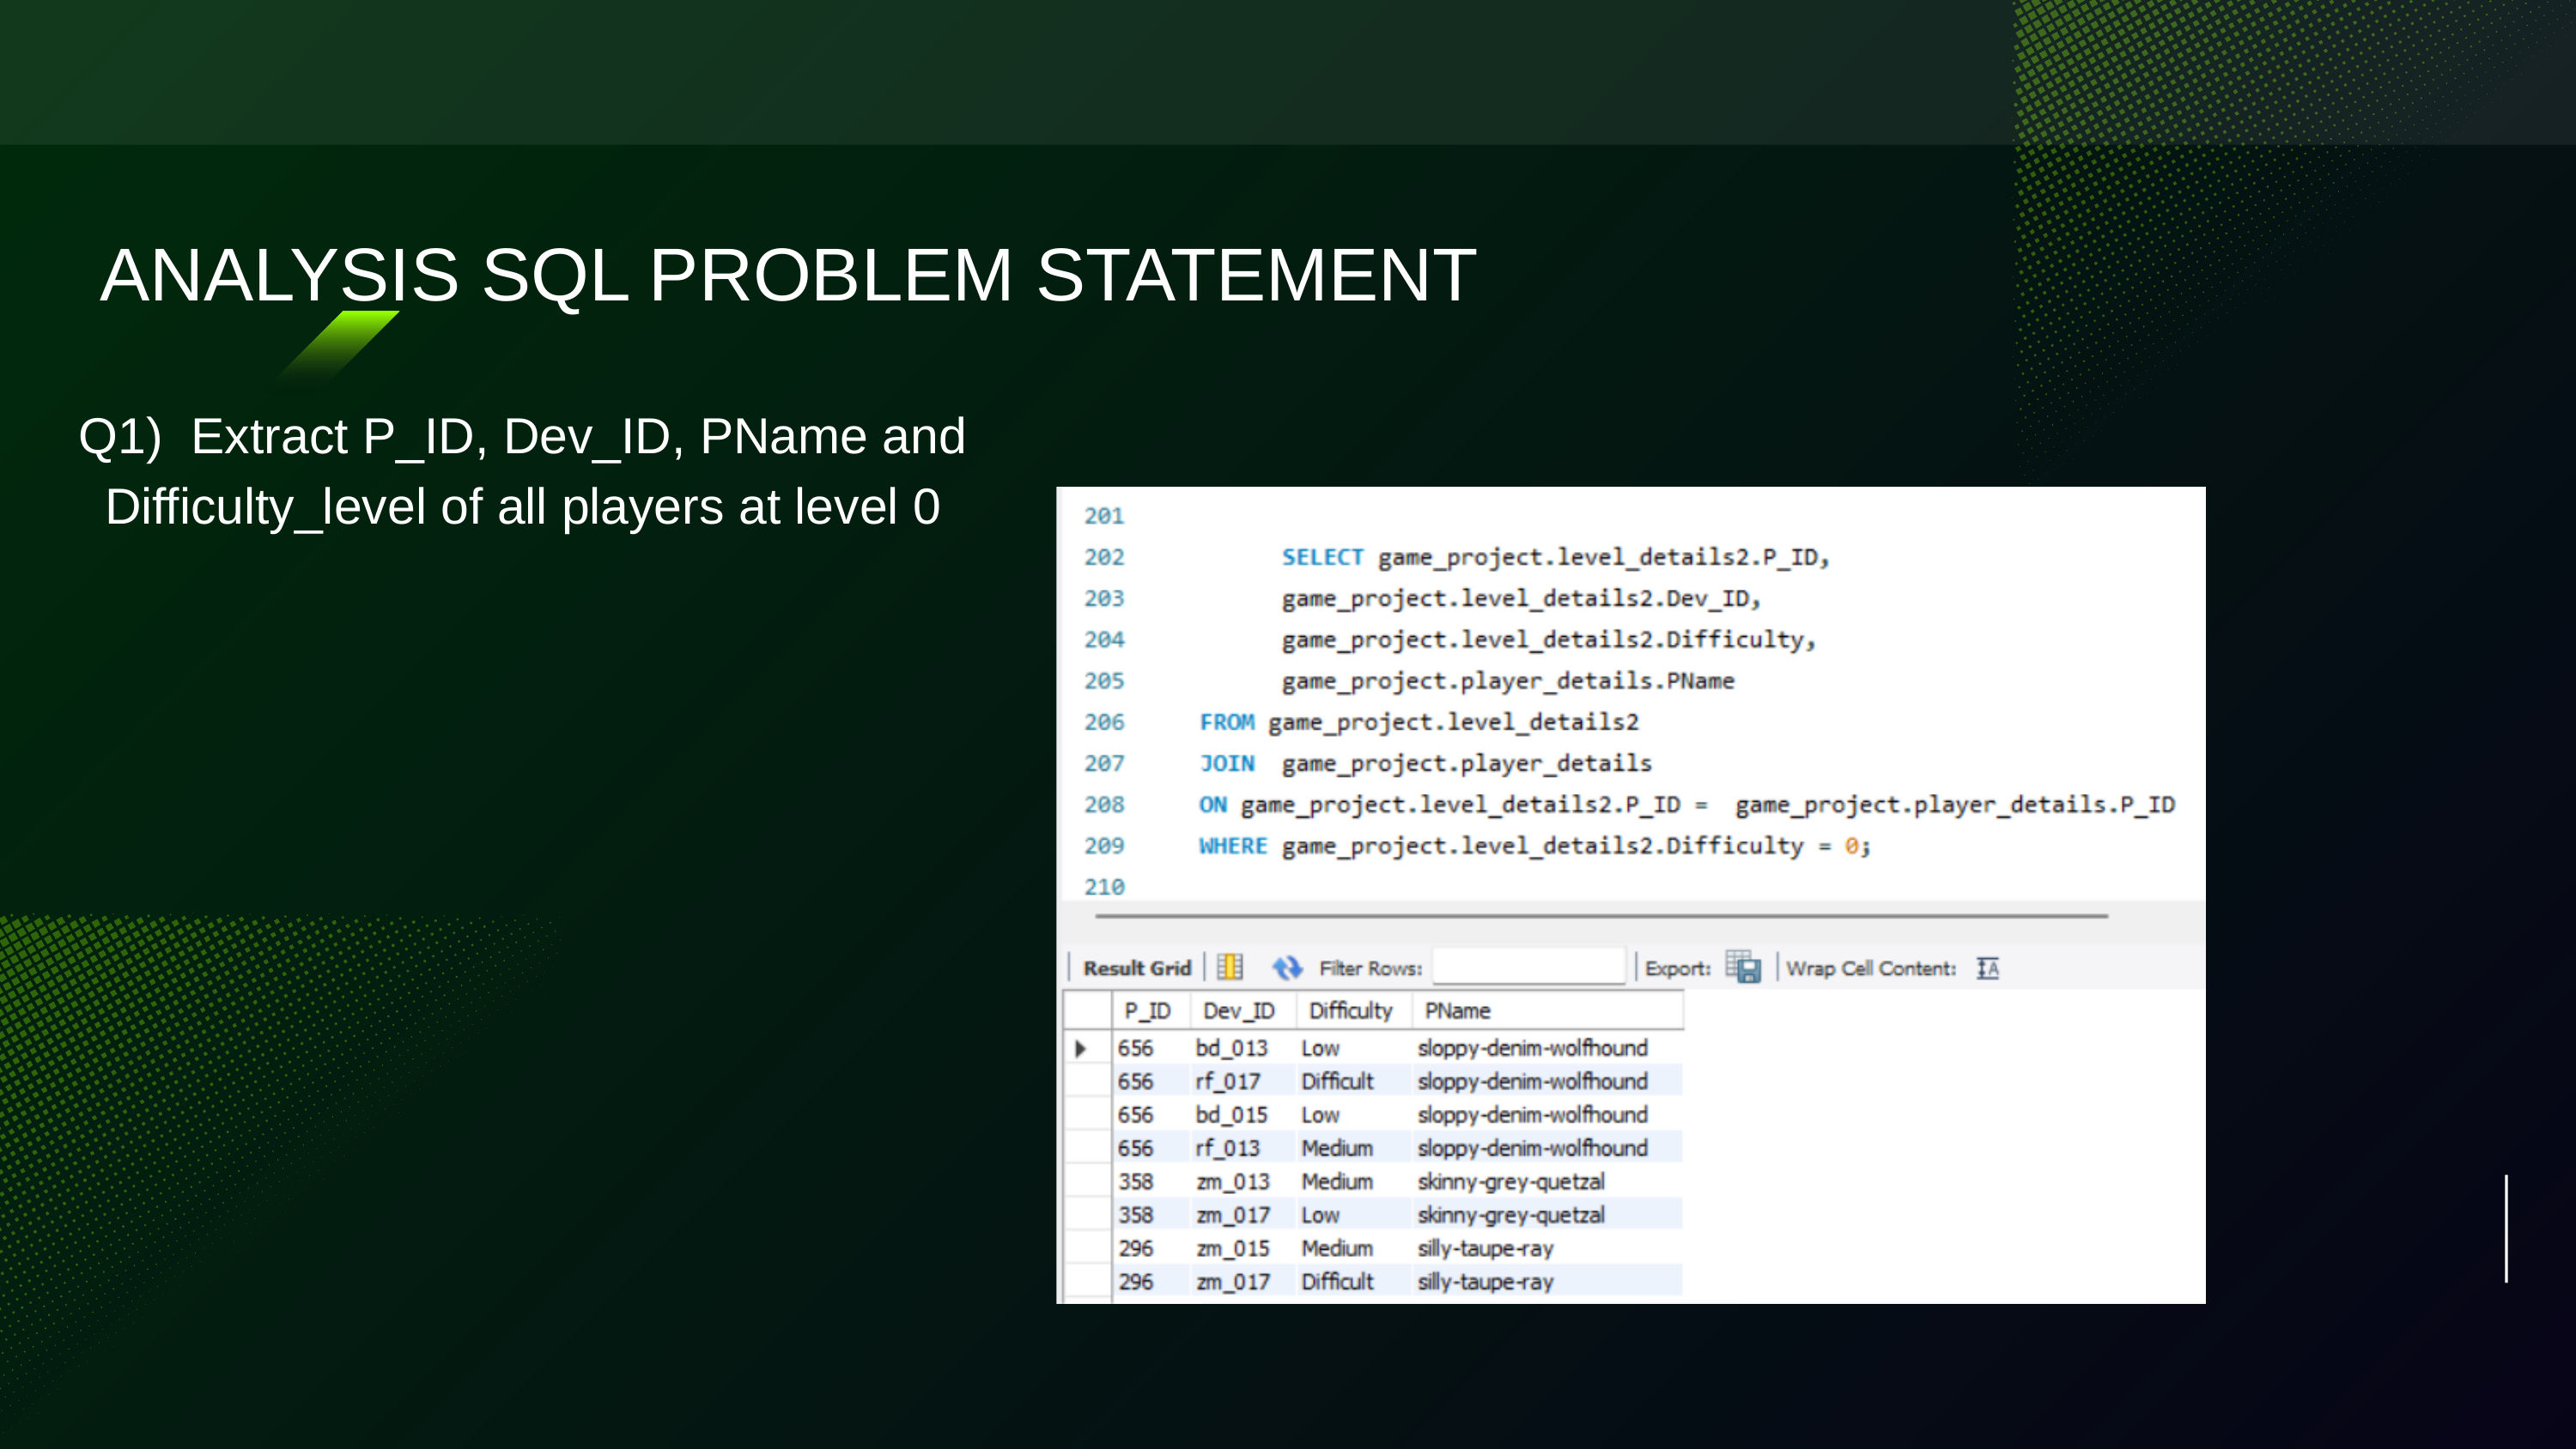

ANALYSIS SQL PROBLEM STATEMENT

Q1)  Extract P_ID, Dev_ID, PName and Difficulty_level of all players at level 0